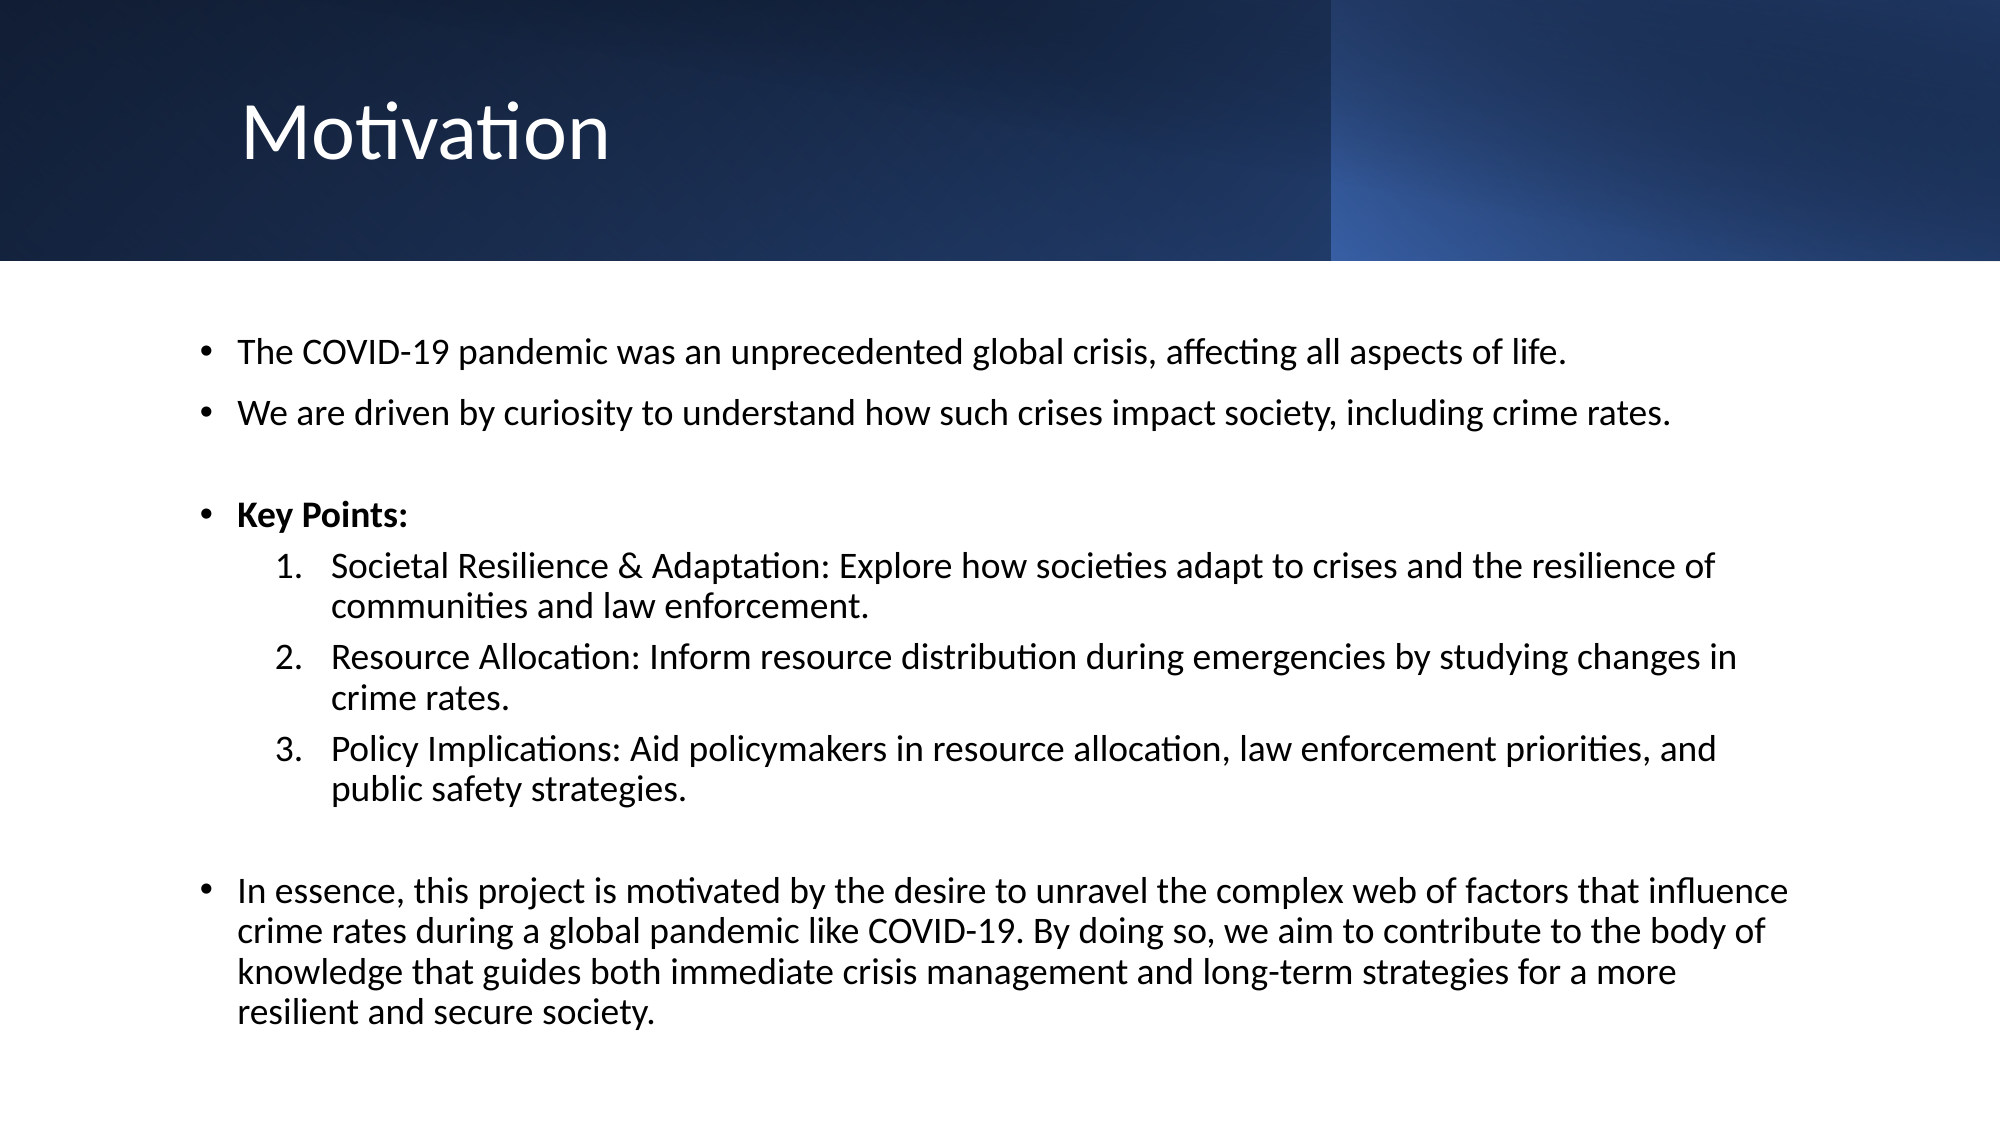

# Motivation
The COVID-19 pandemic was an unprecedented global crisis, affecting all aspects of life.
We are driven by curiosity to understand how such crises impact society, including crime rates.
Key Points:
Societal Resilience & Adaptation: Explore how societies adapt to crises and the resilience of communities and law enforcement.
Resource Allocation: Inform resource distribution during emergencies by studying changes in crime rates.
Policy Implications: Aid policymakers in resource allocation, law enforcement priorities, and public safety strategies.
In essence, this project is motivated by the desire to unravel the complex web of factors that influence crime rates during a global pandemic like COVID-19. By doing so, we aim to contribute to the body of knowledge that guides both immediate crisis management and long-term strategies for a more resilient and secure society.